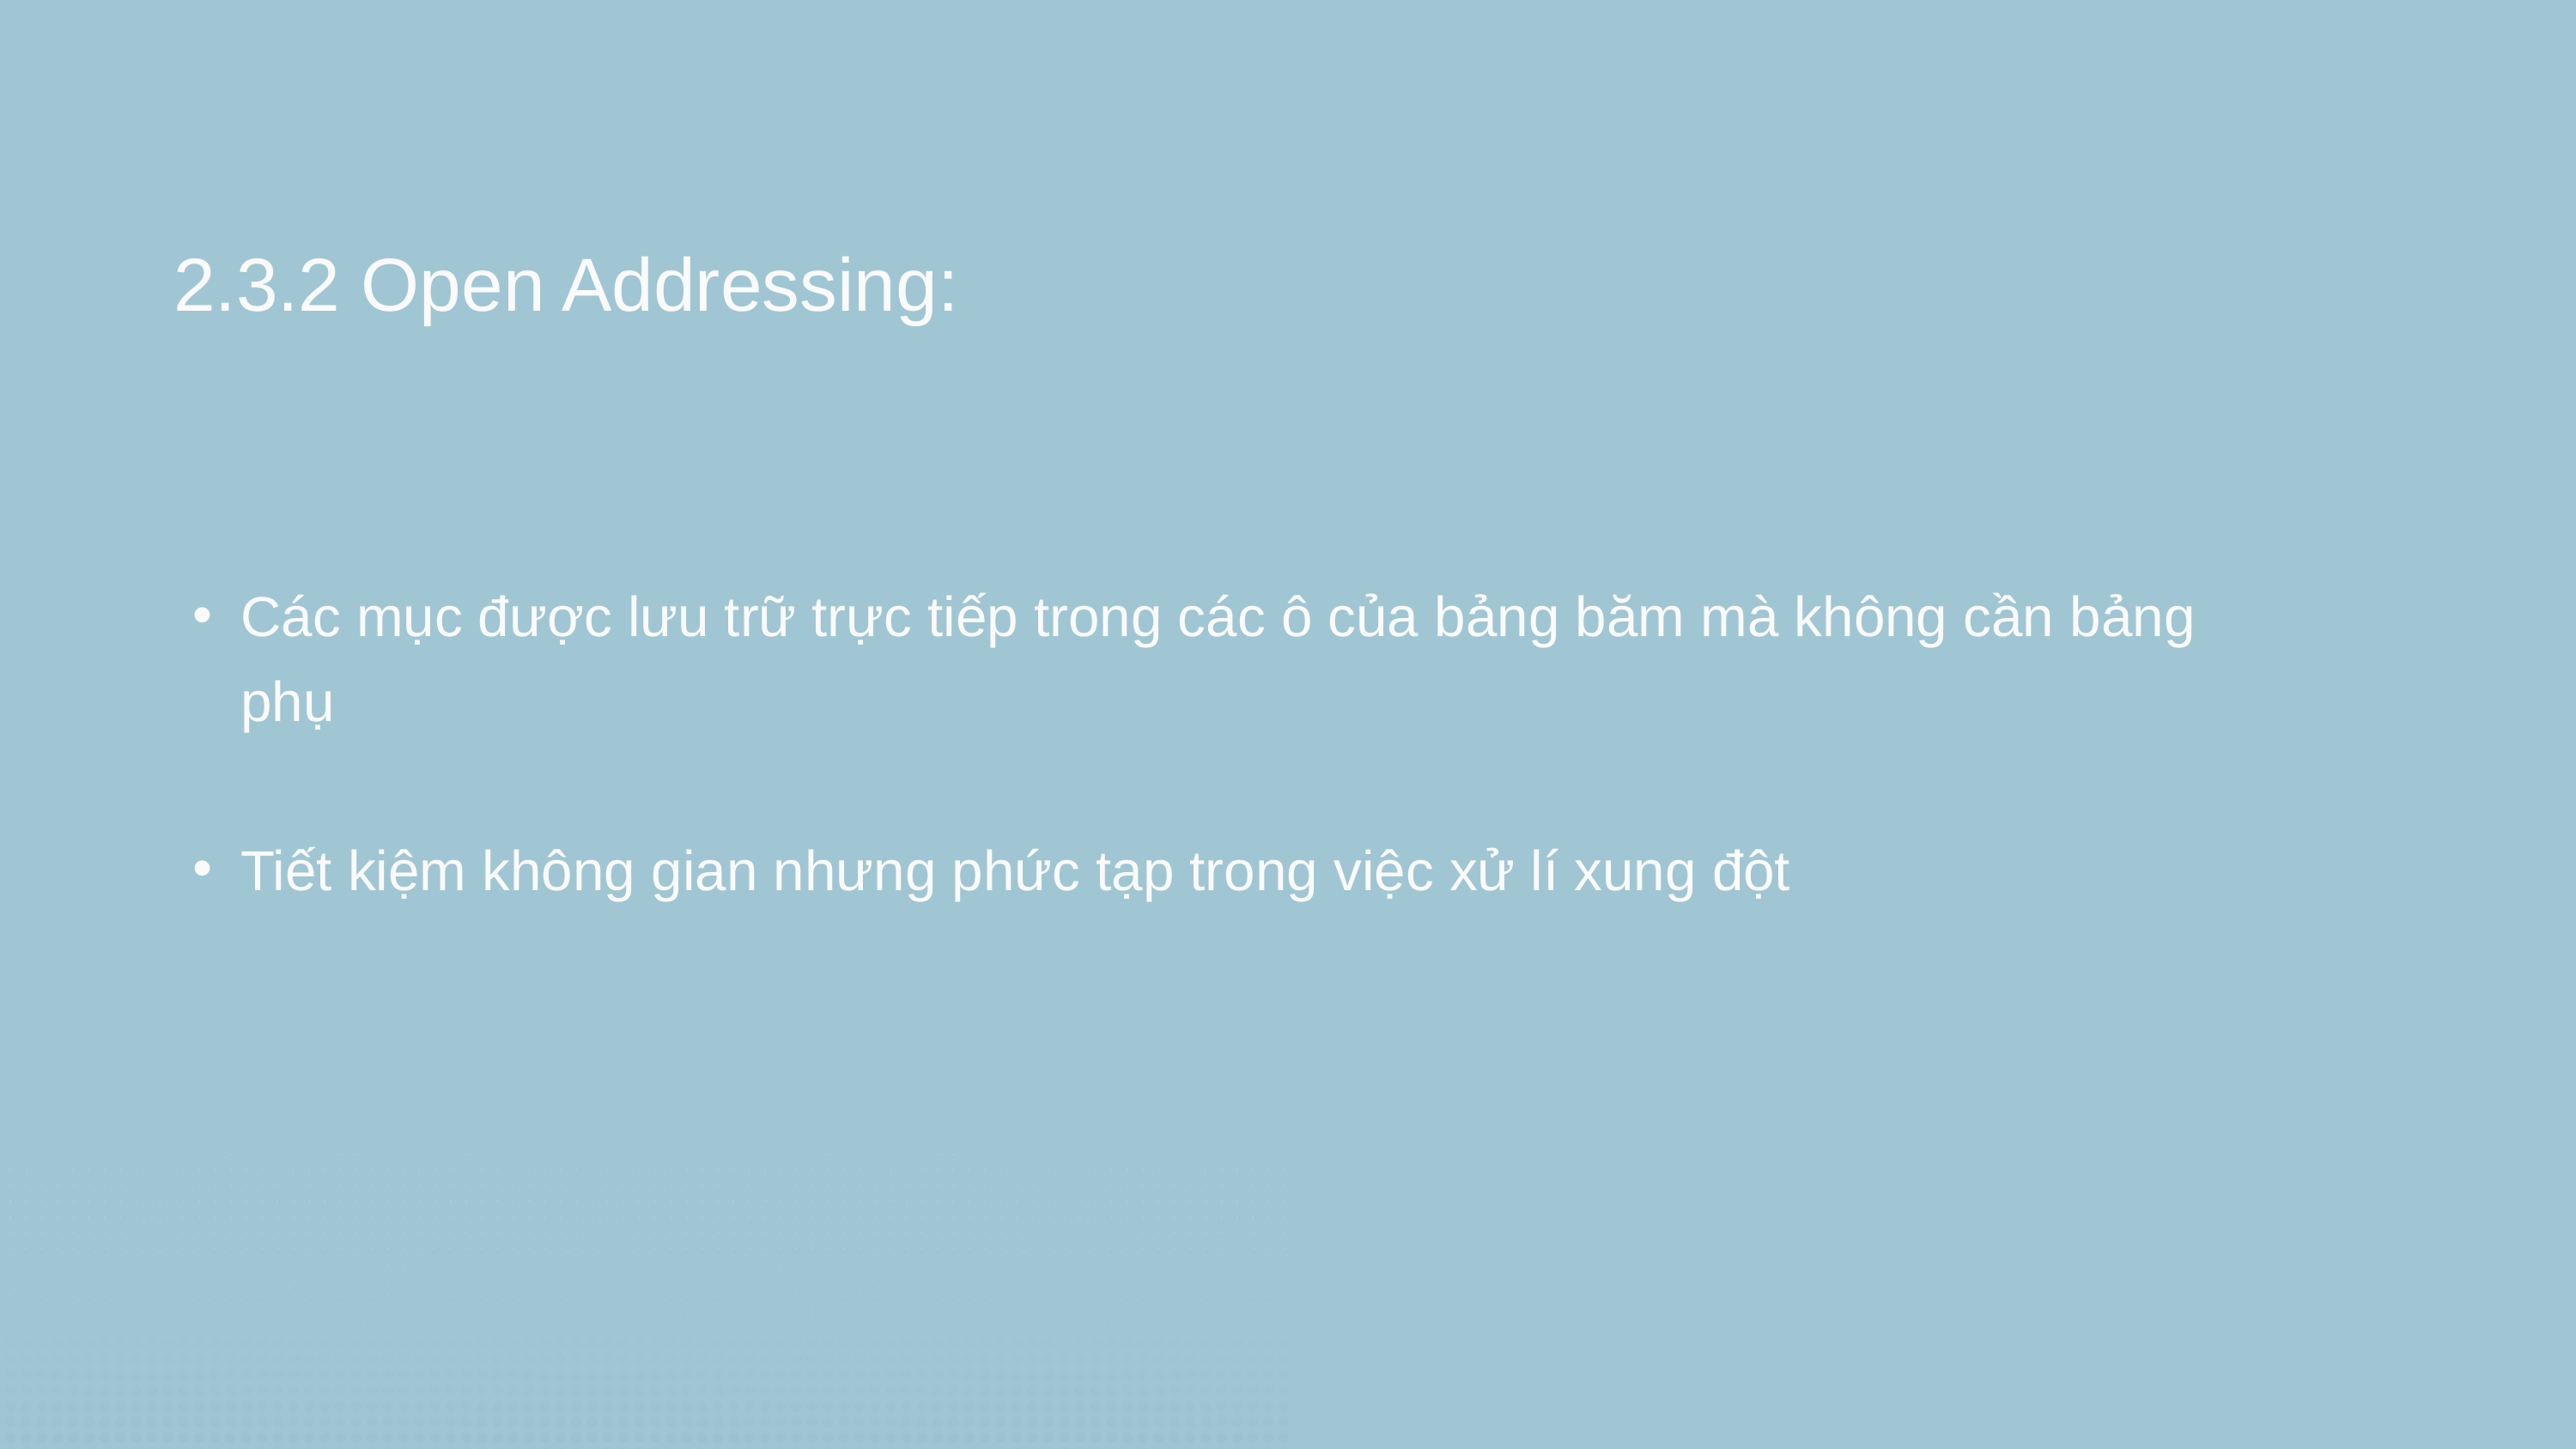

2.3.2 Open Addressing:
Các mục được lưu trữ trực tiếp trong các ô của bảng băm mà không cần bảng phụ

Tiết kiệm không gian nhưng phức tạp trong việc xử lí xung đột